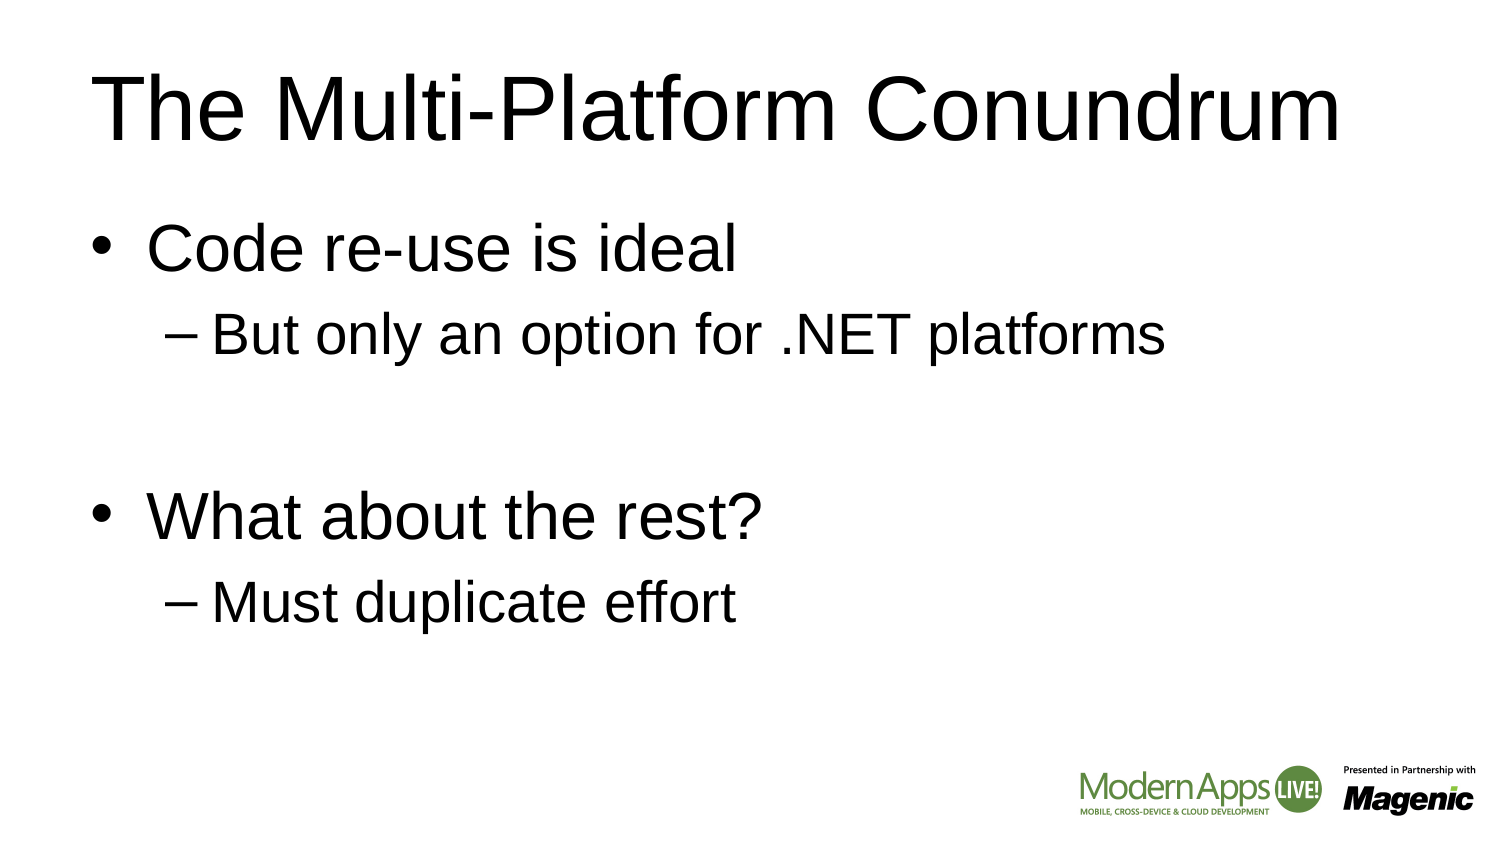

# The Multi-Platform Conundrum
Code re-use is ideal
But only an option for .NET platforms

What about the rest?
Must duplicate effort